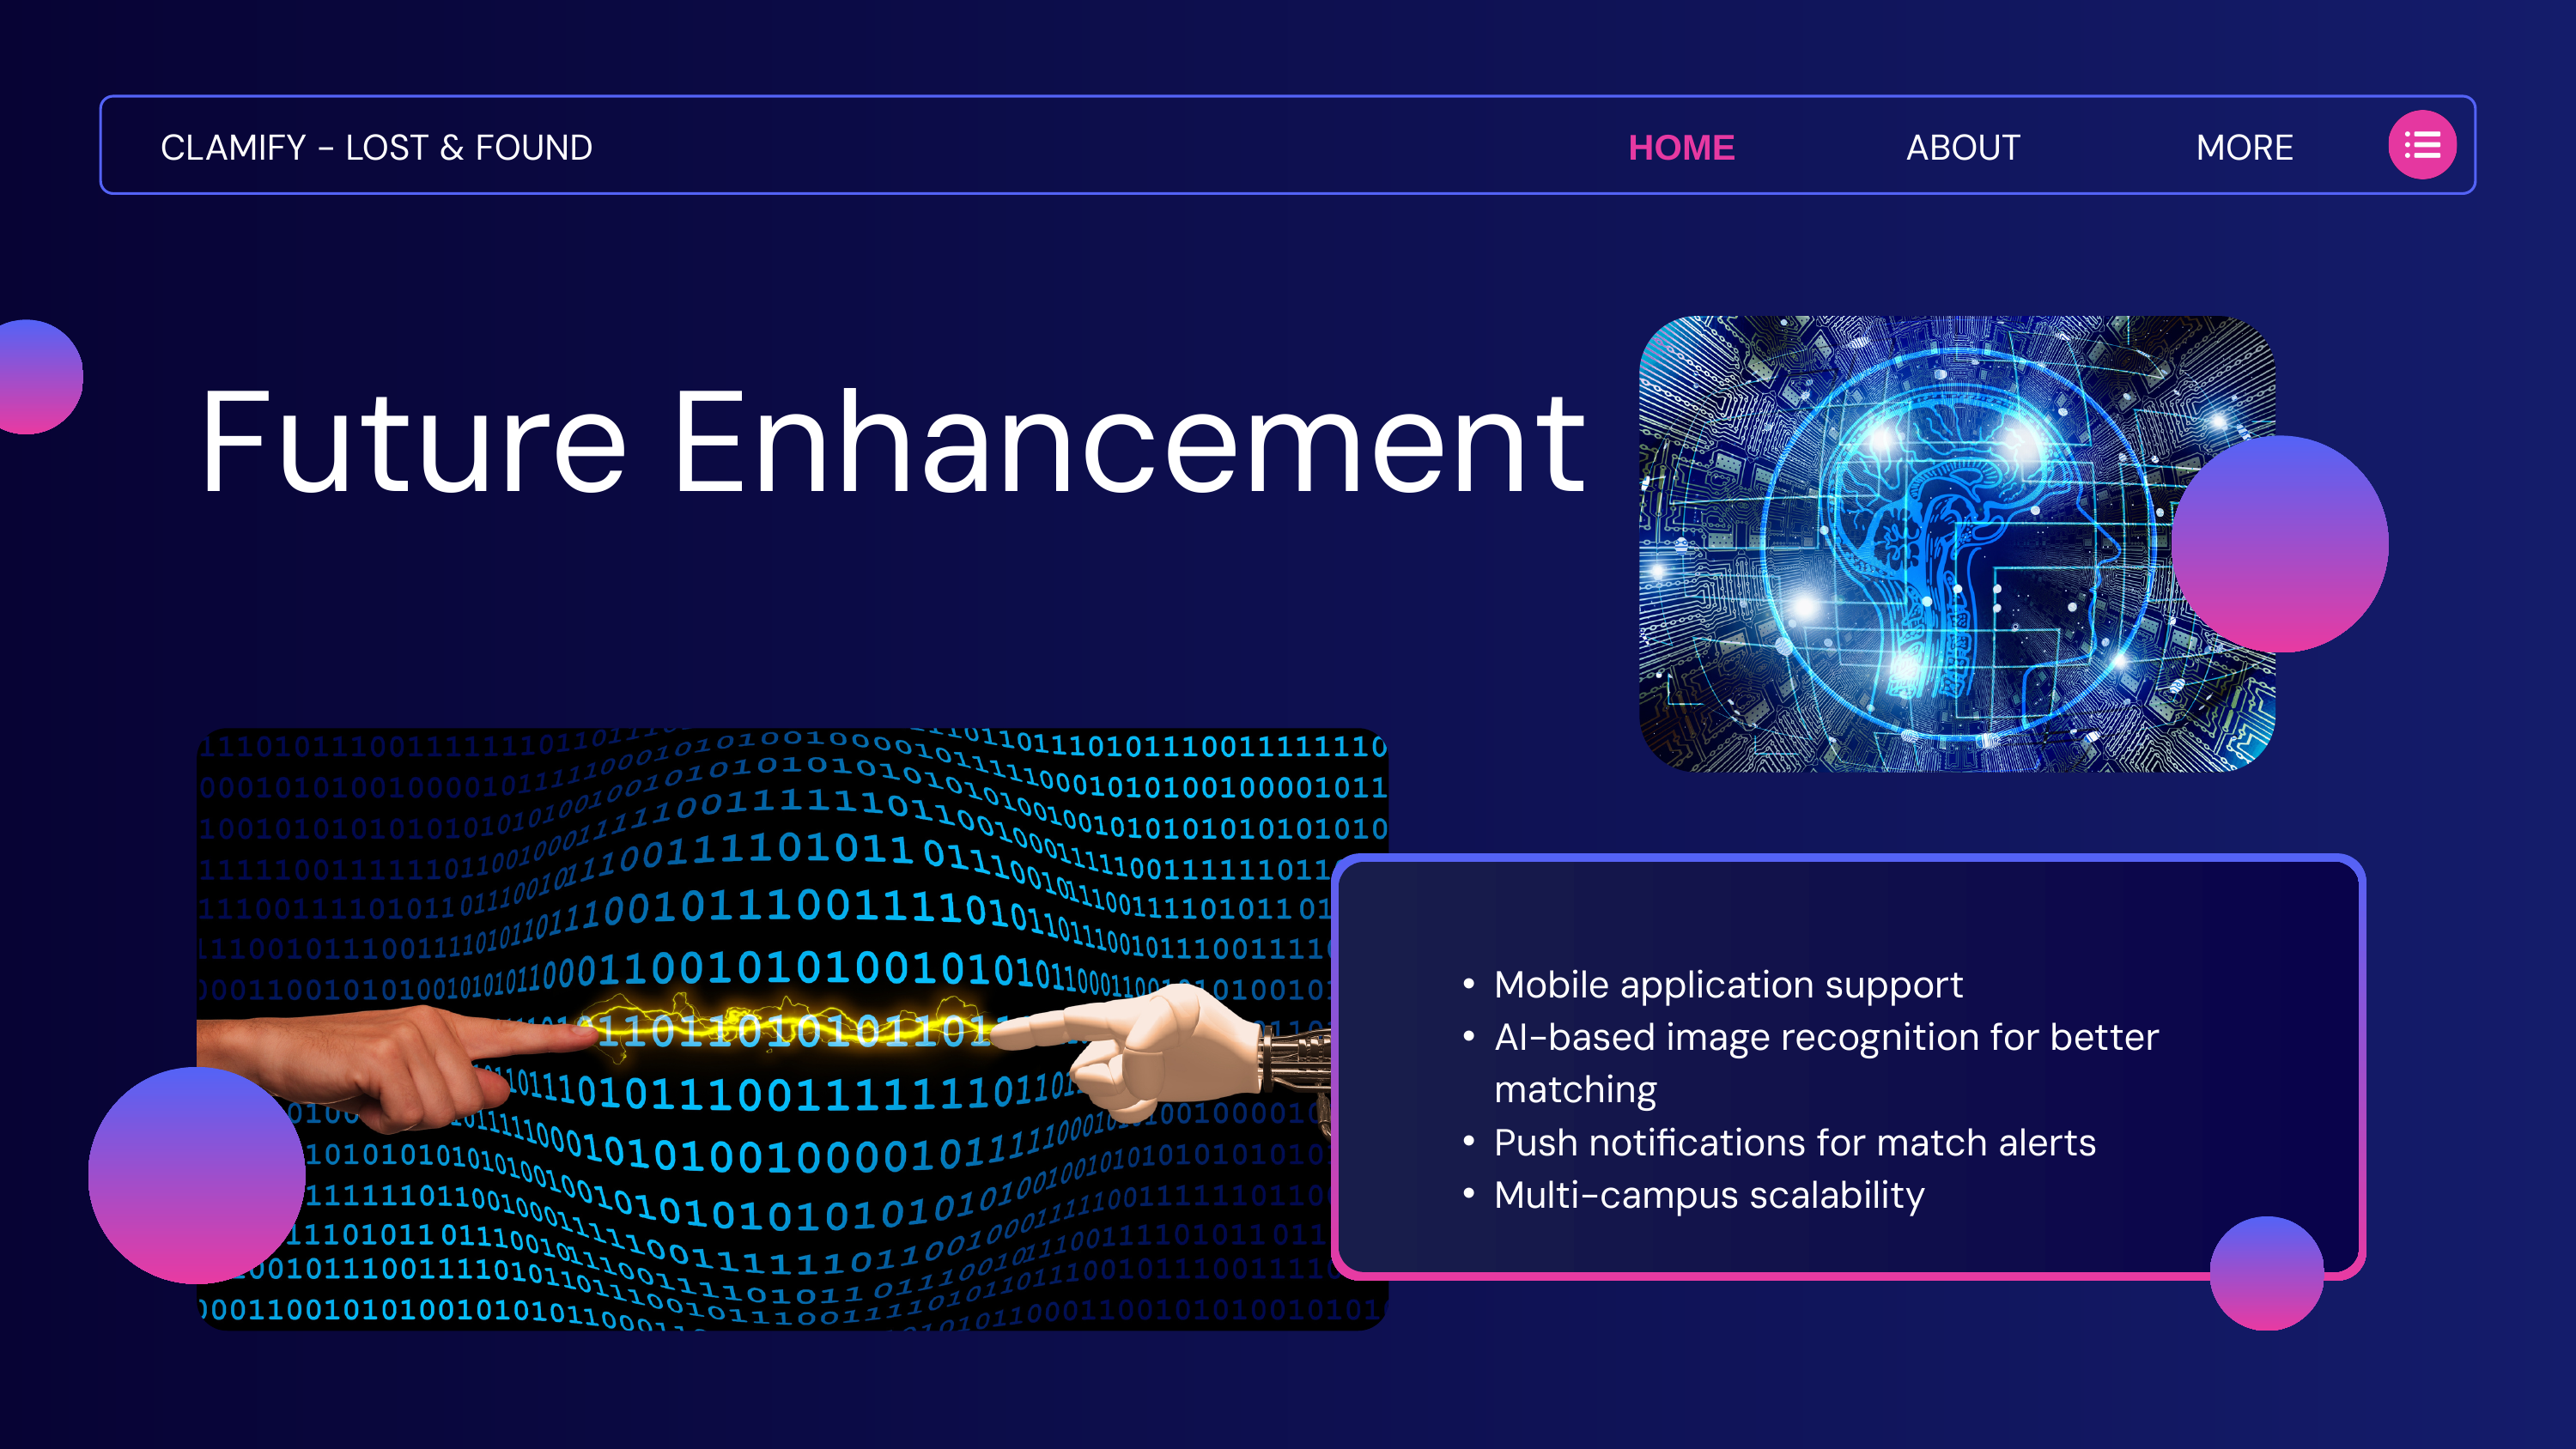

CLAMIFY - LOST & FOUND
HOME
ABOUT
MORE

Future Enhancement

Mobile application support
AI-based image recognition for better matching
Push notifications for match alerts
Multi-campus scalability